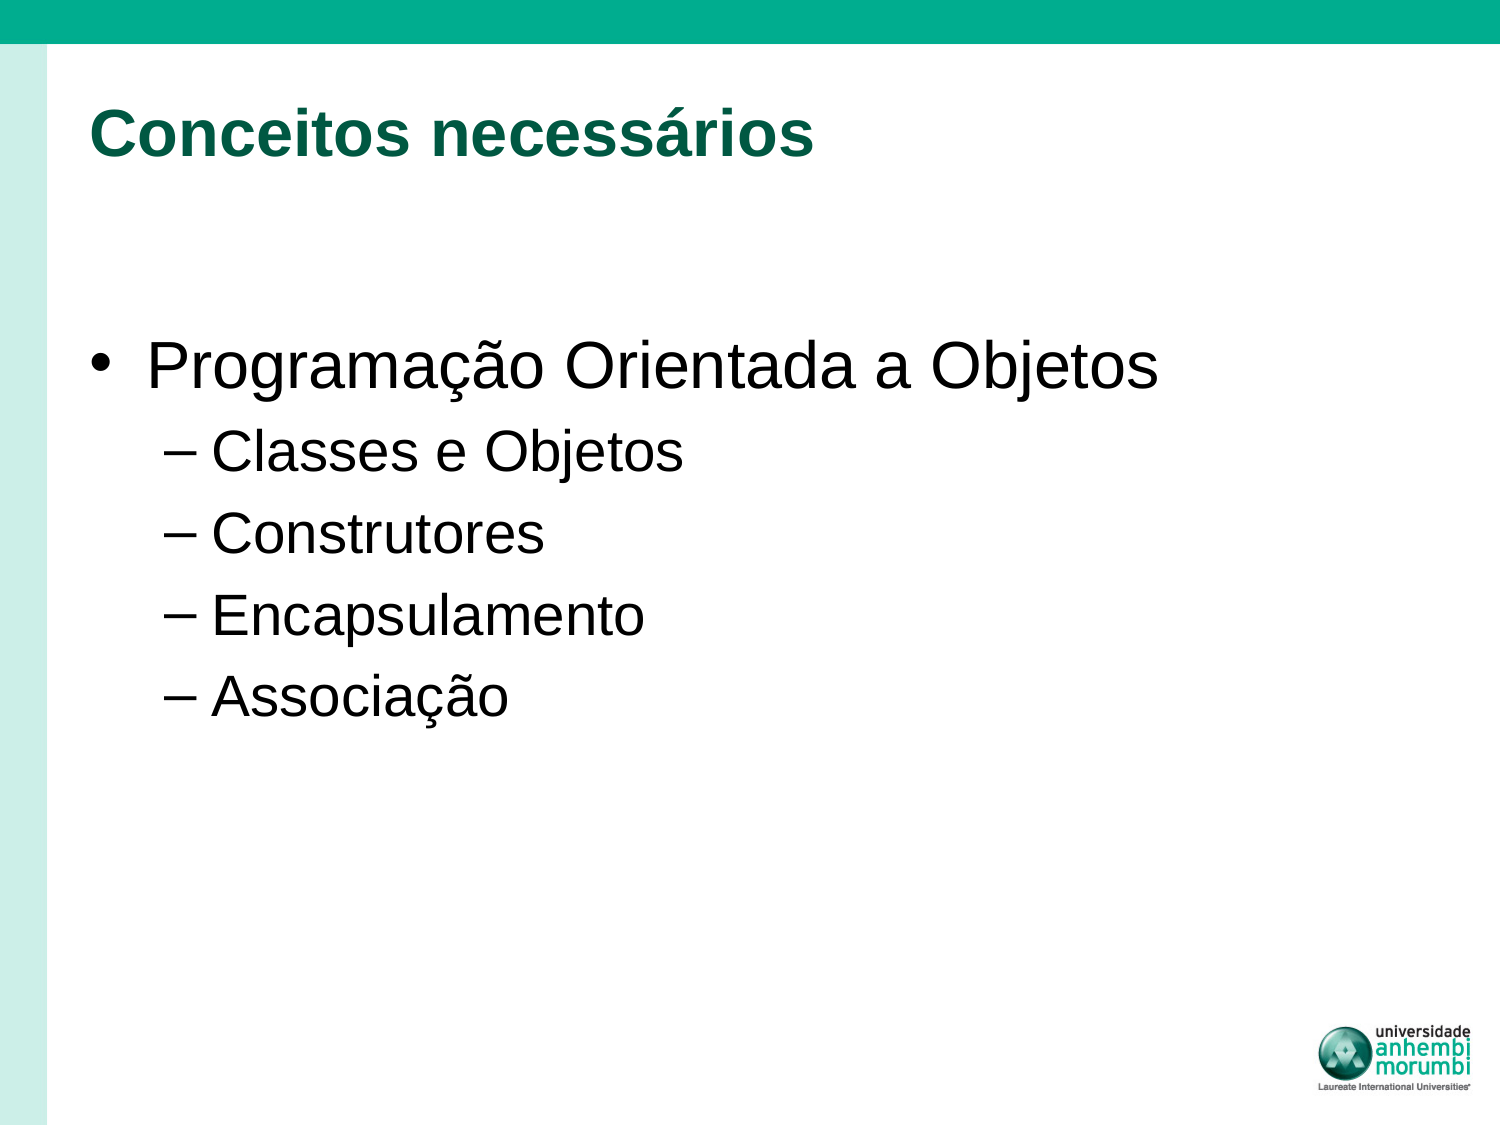

# Conceitos necessários
Programação Orientada a Objetos
Classes e Objetos
Construtores
Encapsulamento
Associação